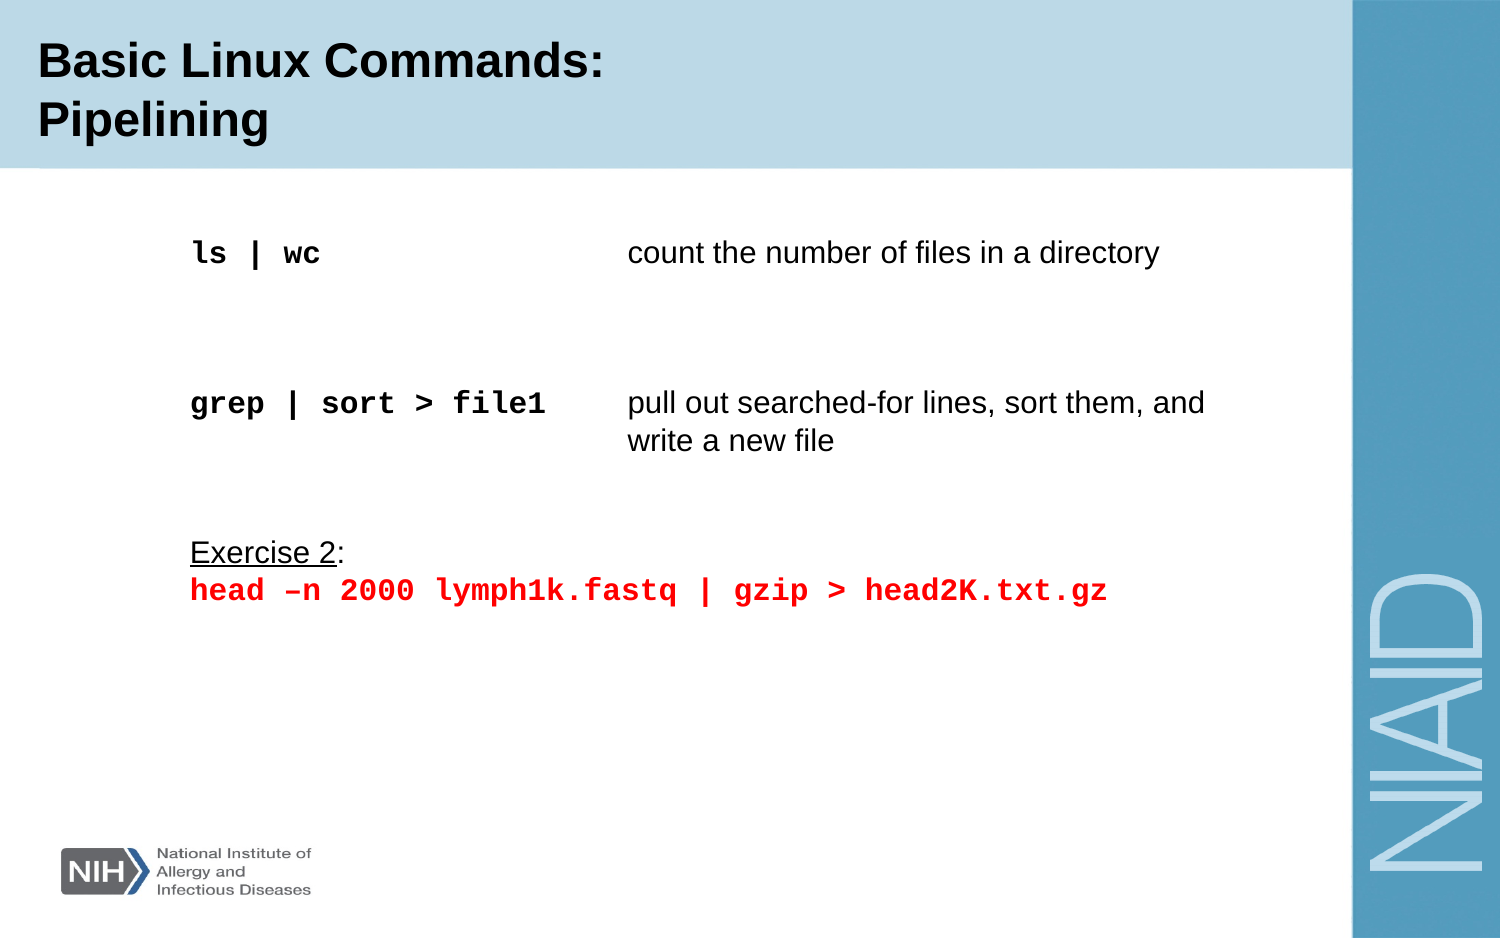

# Basic Linux Commands: Pipelining
ls | wc	count the number of files in a directory

grep | sort > file1	pull out searched-for lines, sort them, and write a new file

Exercise 2:
head –n 2000 lymph1k.fastq | gzip > head2K.txt.gz
65